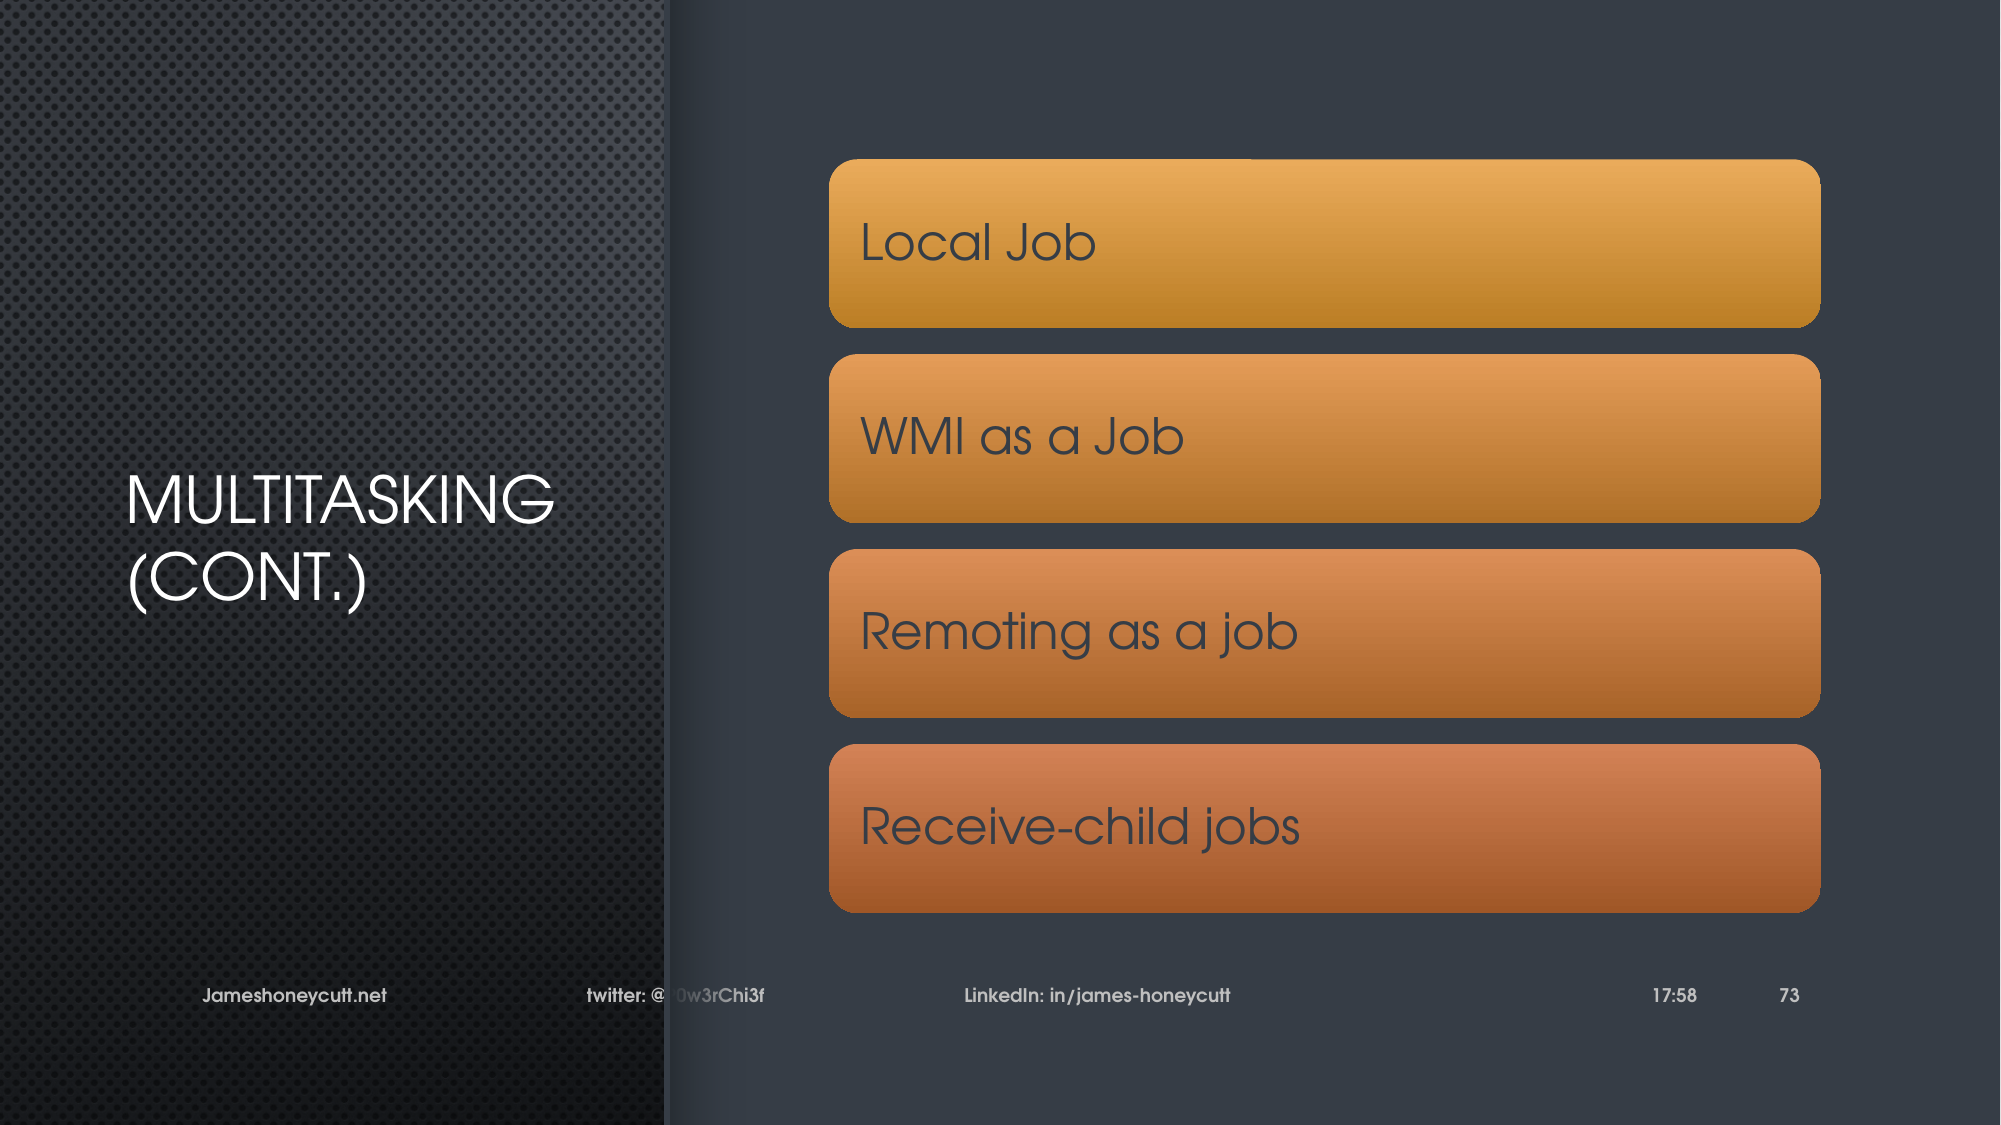

Local Job
WMI as a Job
Remoting as a job
Receive-child jobs
# Multitasking (cont.)

Jameshoneycutt.net                                      twitter: @P0w3rChi3f                                      LinkedIn: in/james-honeycutt
17:58
73